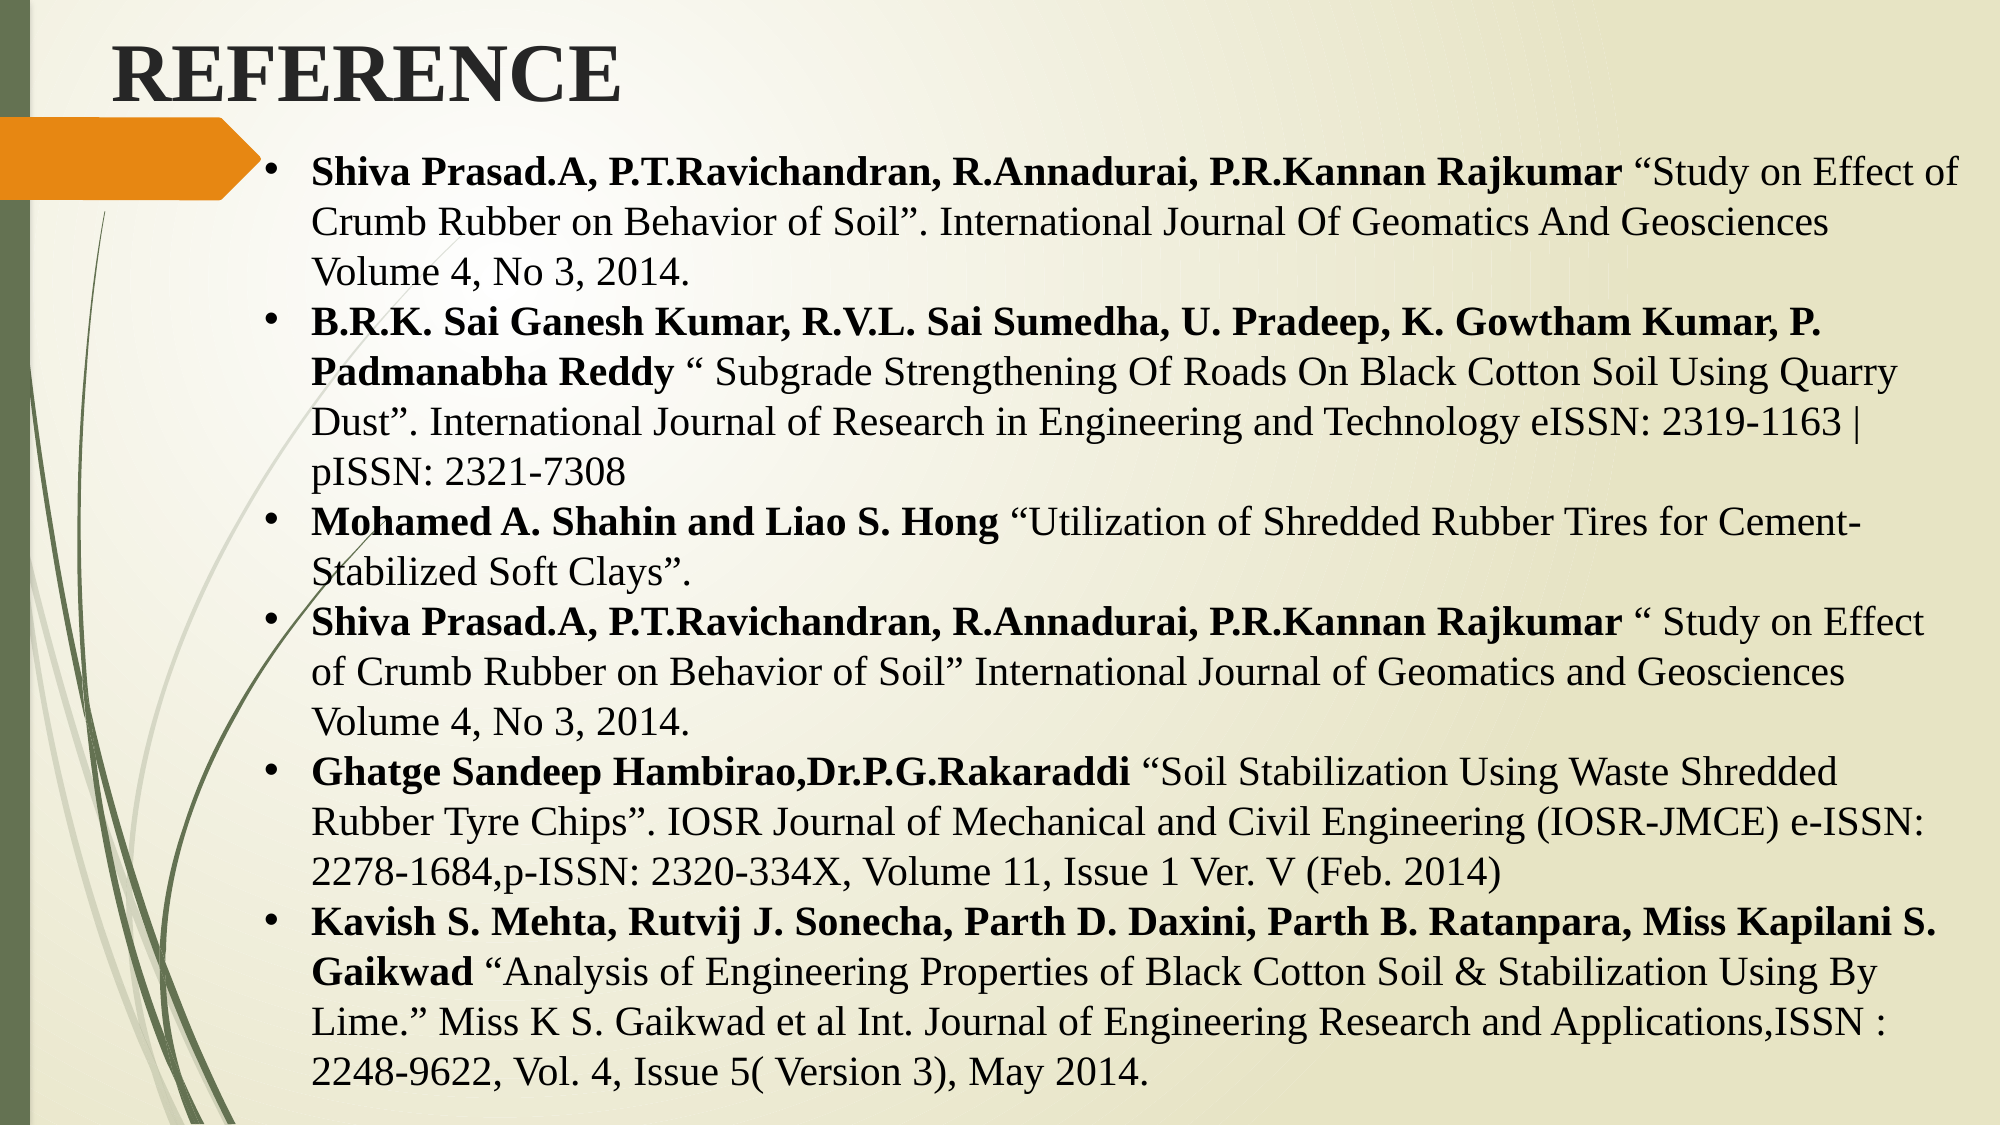

# REFERENCE
Shiva Prasad.A, P.T.Ravichandran, R.Annadurai, P.R.Kannan Rajkumar “Study on Effect of Crumb Rubber on Behavior of Soil”. International Journal Of Geomatics And Geosciences Volume 4, No 3, 2014.
B.R.K. Sai Ganesh Kumar, R.V.L. Sai Sumedha, U. Pradeep, K. Gowtham Kumar, P. Padmanabha Reddy “ Subgrade Strengthening Of Roads On Black Cotton Soil Using Quarry Dust”. International Journal of Research in Engineering and Technology eISSN: 2319-1163 | pISSN: 2321-7308
Mohamed A. Shahin and Liao S. Hong “Utilization of Shredded Rubber Tires for Cement-Stabilized Soft Clays”.
Shiva Prasad.A, P.T.Ravichandran, R.Annadurai, P.R.Kannan Rajkumar “ Study on Effect of Crumb Rubber on Behavior of Soil” International Journal of Geomatics and Geosciences Volume 4, No 3, 2014.
Ghatge Sandeep Hambirao,Dr.P.G.Rakaraddi “Soil Stabilization Using Waste Shredded Rubber Tyre Chips”. IOSR Journal of Mechanical and Civil Engineering (IOSR-JMCE) e-ISSN: 2278-1684,p-ISSN: 2320-334X, Volume 11, Issue 1 Ver. V (Feb. 2014)
Kavish S. Mehta, Rutvij J. Sonecha, Parth D. Daxini, Parth B. Ratanpara, Miss Kapilani S. Gaikwad “Analysis of Engineering Properties of Black Cotton Soil & Stabilization Using By Lime.” Miss K S. Gaikwad et al Int. Journal of Engineering Research and Applications,ISSN : 2248-9622, Vol. 4, Issue 5( Version 3), May 2014.